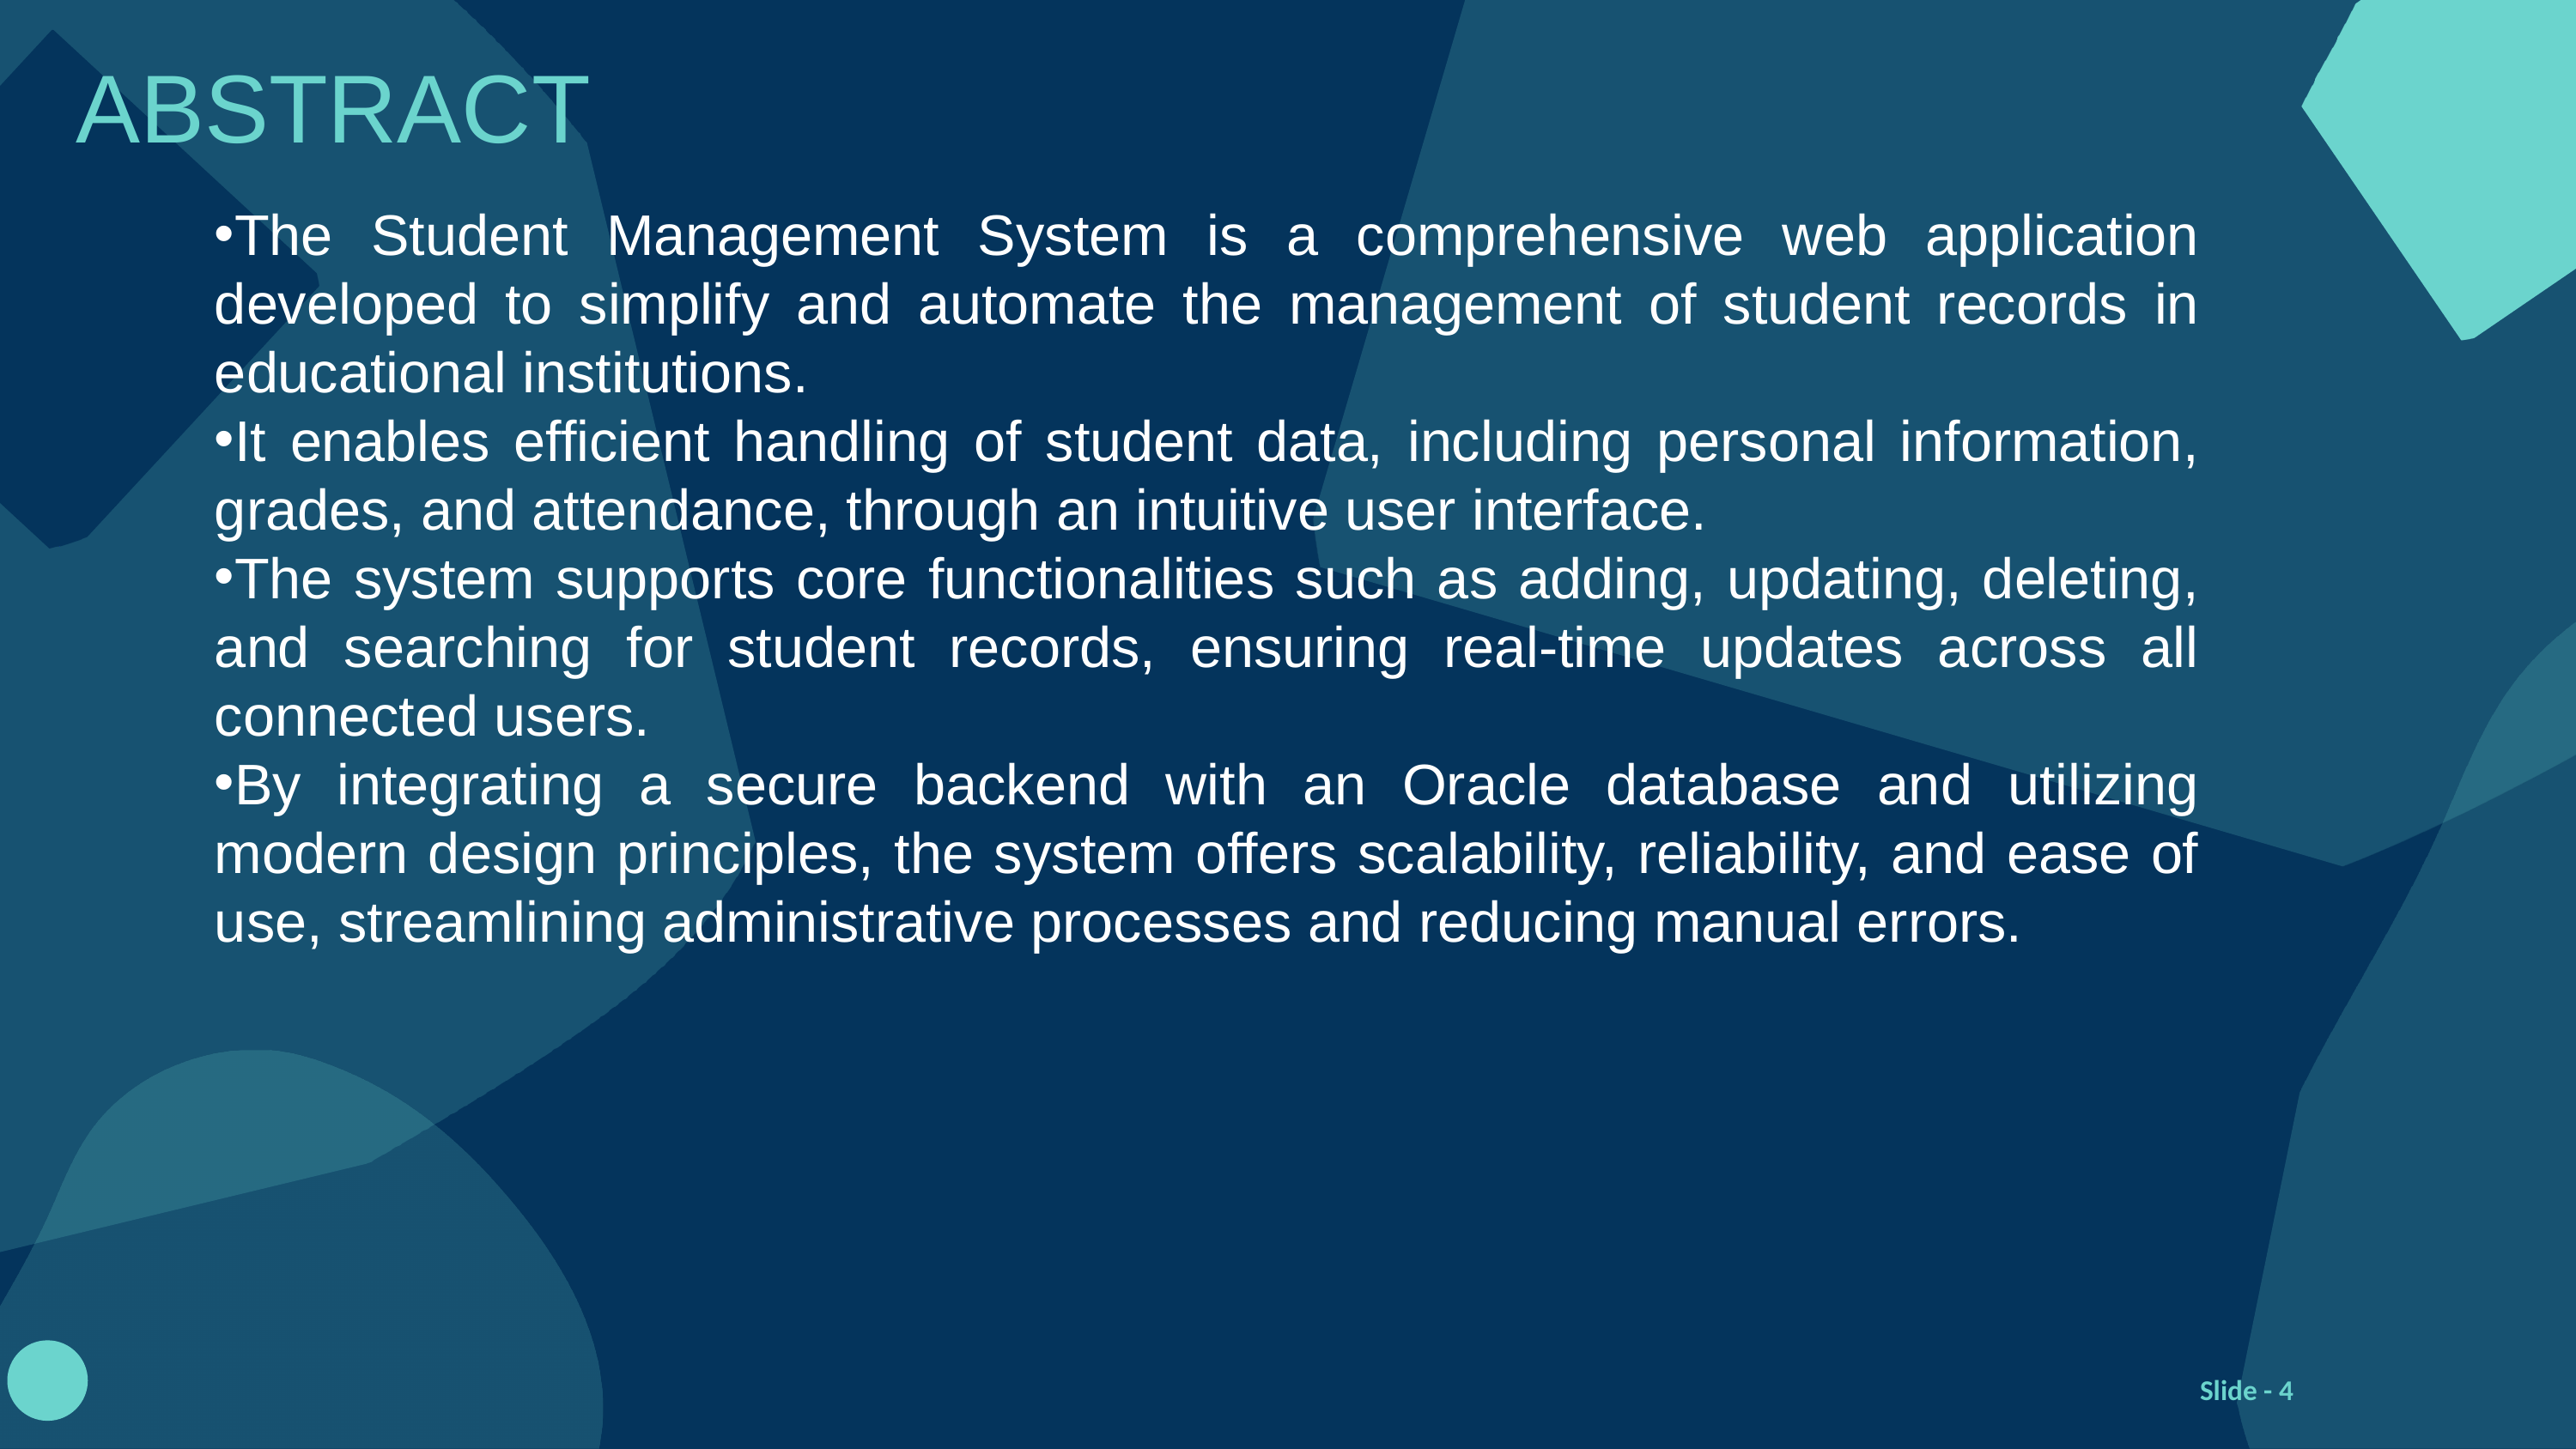

# ABSTRACT
The Student Management System is a comprehensive web application developed to simplify and automate the management of student records in educational institutions.
It enables efficient handling of student data, including personal information, grades, and attendance, through an intuitive user interface.
The system supports core functionalities such as adding, updating, deleting, and searching for student records, ensuring real-time updates across all connected users.
By integrating a secure backend with an Oracle database and utilizing modern design principles, the system offers scalability, reliability, and ease of use, streamlining administrative processes and reducing manual errors.
Slide - 4